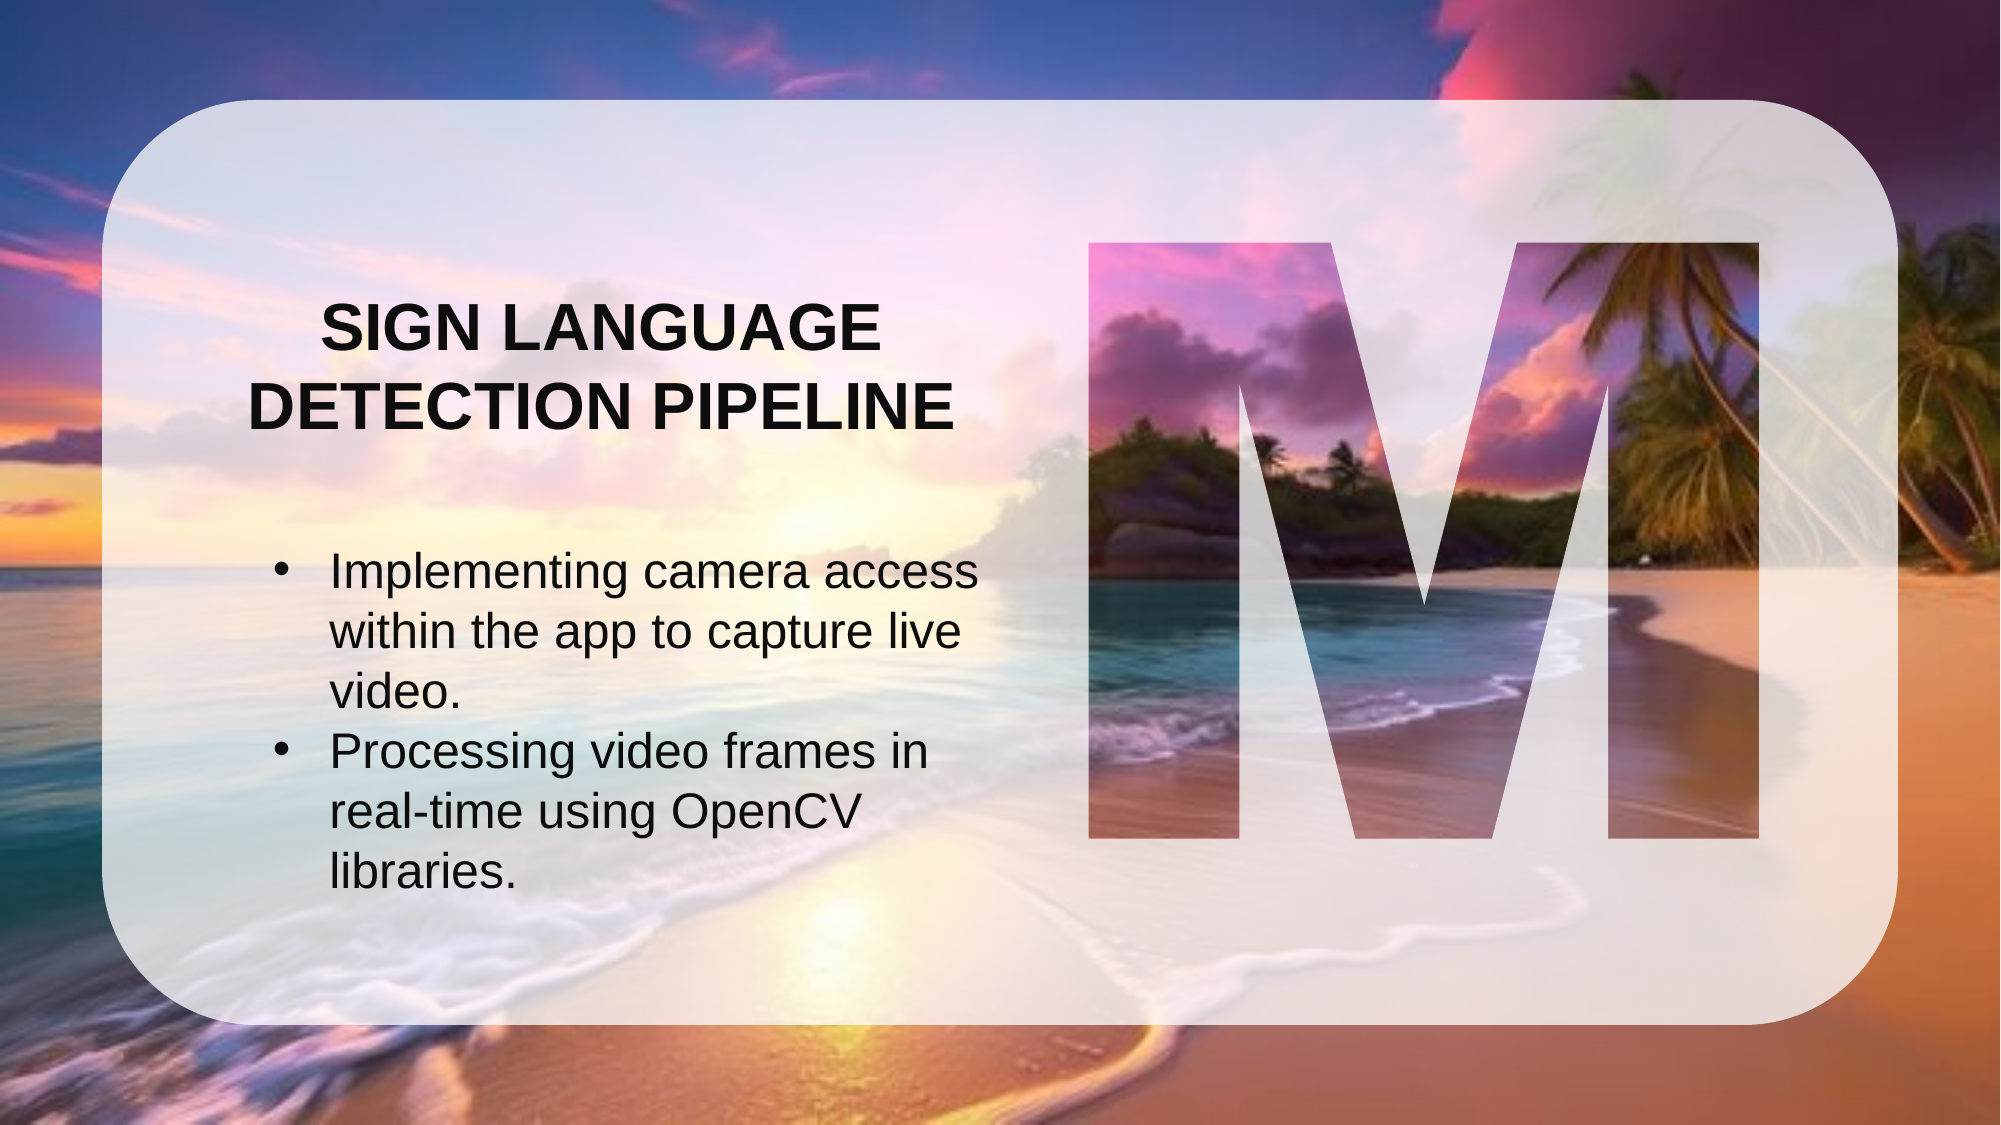

SIGN LANGUAGE DETECTION PIPELINE
Implementing camera access within the app to capture live video.
Processing video frames in real-time using OpenCV libraries.